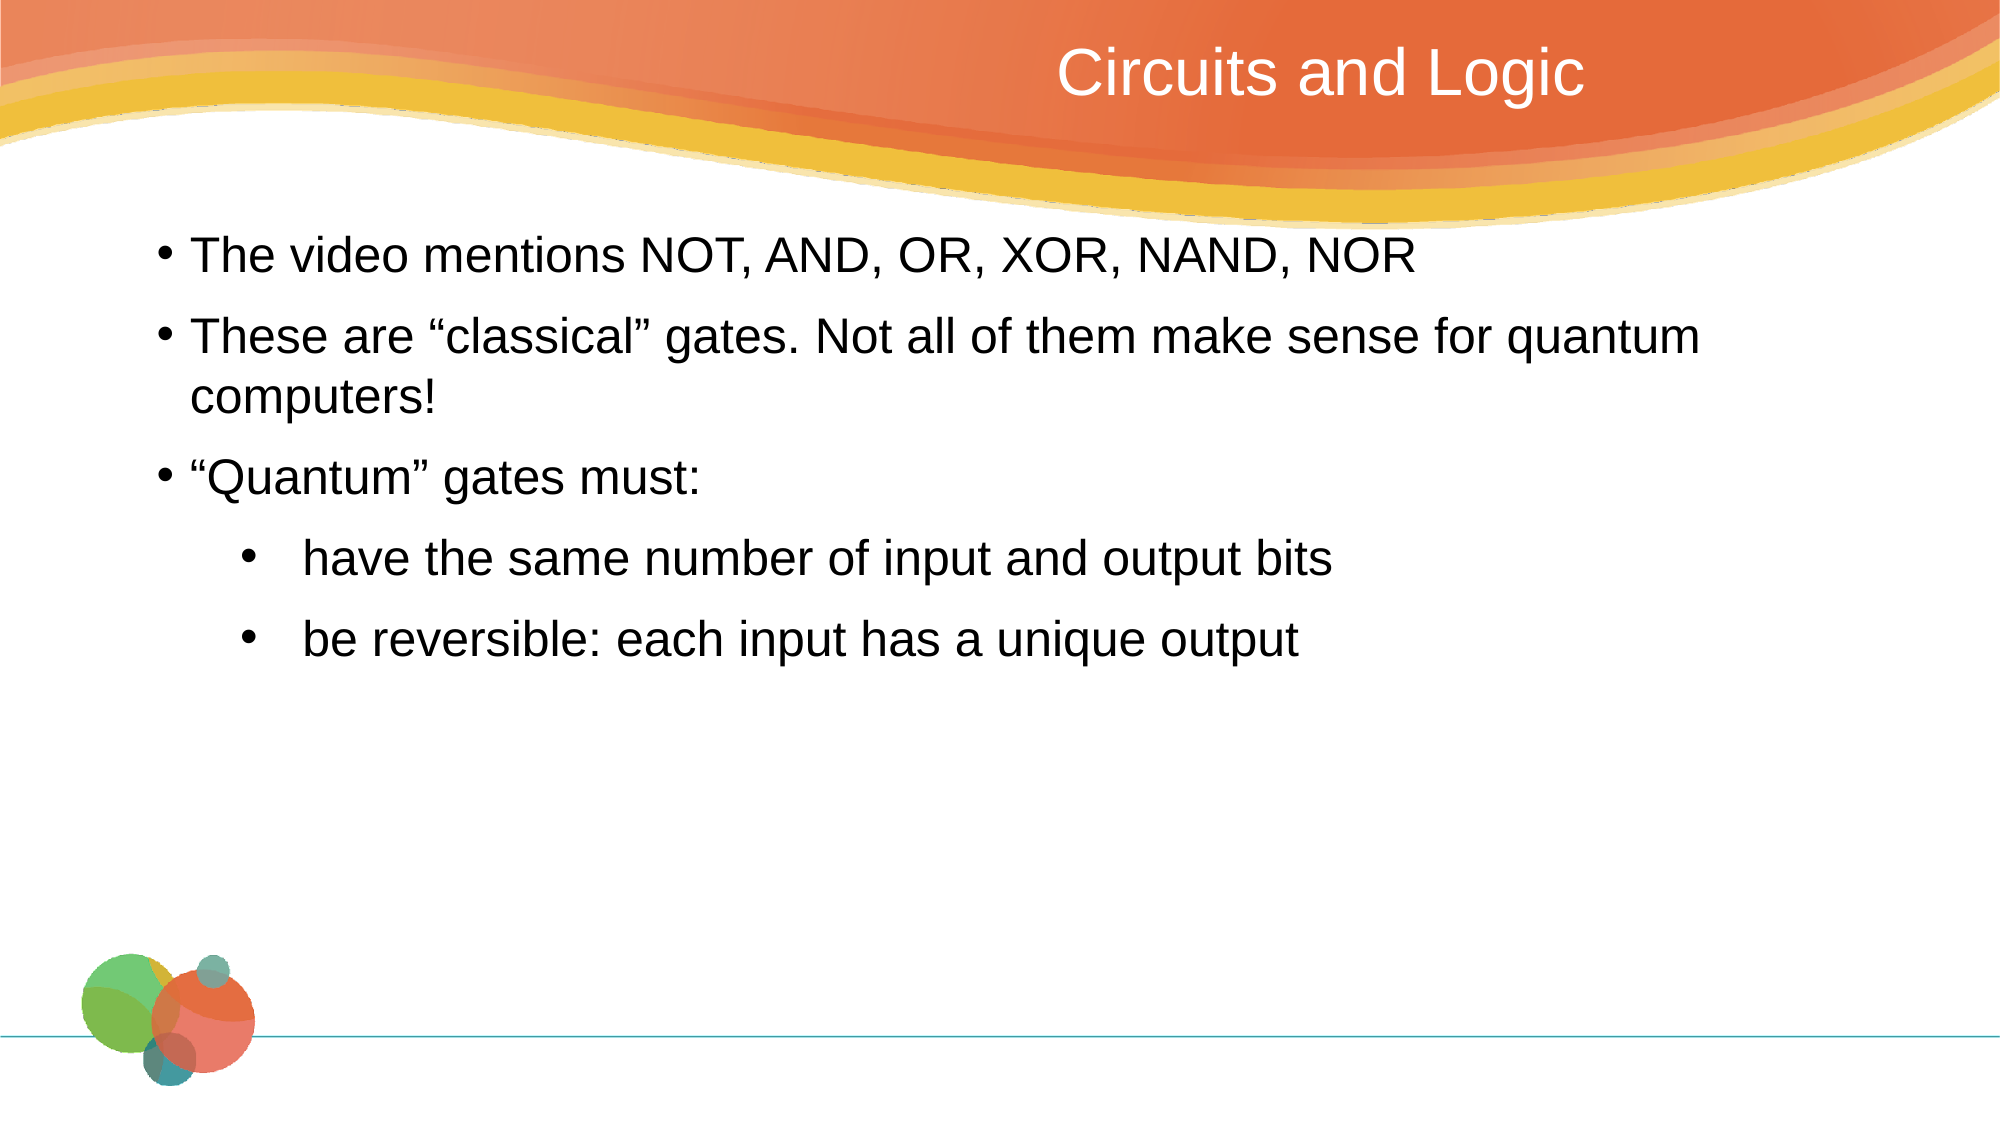

# Circuits and Logic
The video mentions NOT, AND, OR, XOR, NAND, NOR
These are “classical” gates. Not all of them make sense for quantum computers!
“Quantum” gates must:
have the same number of input and output bits
be reversible: each input has a unique output